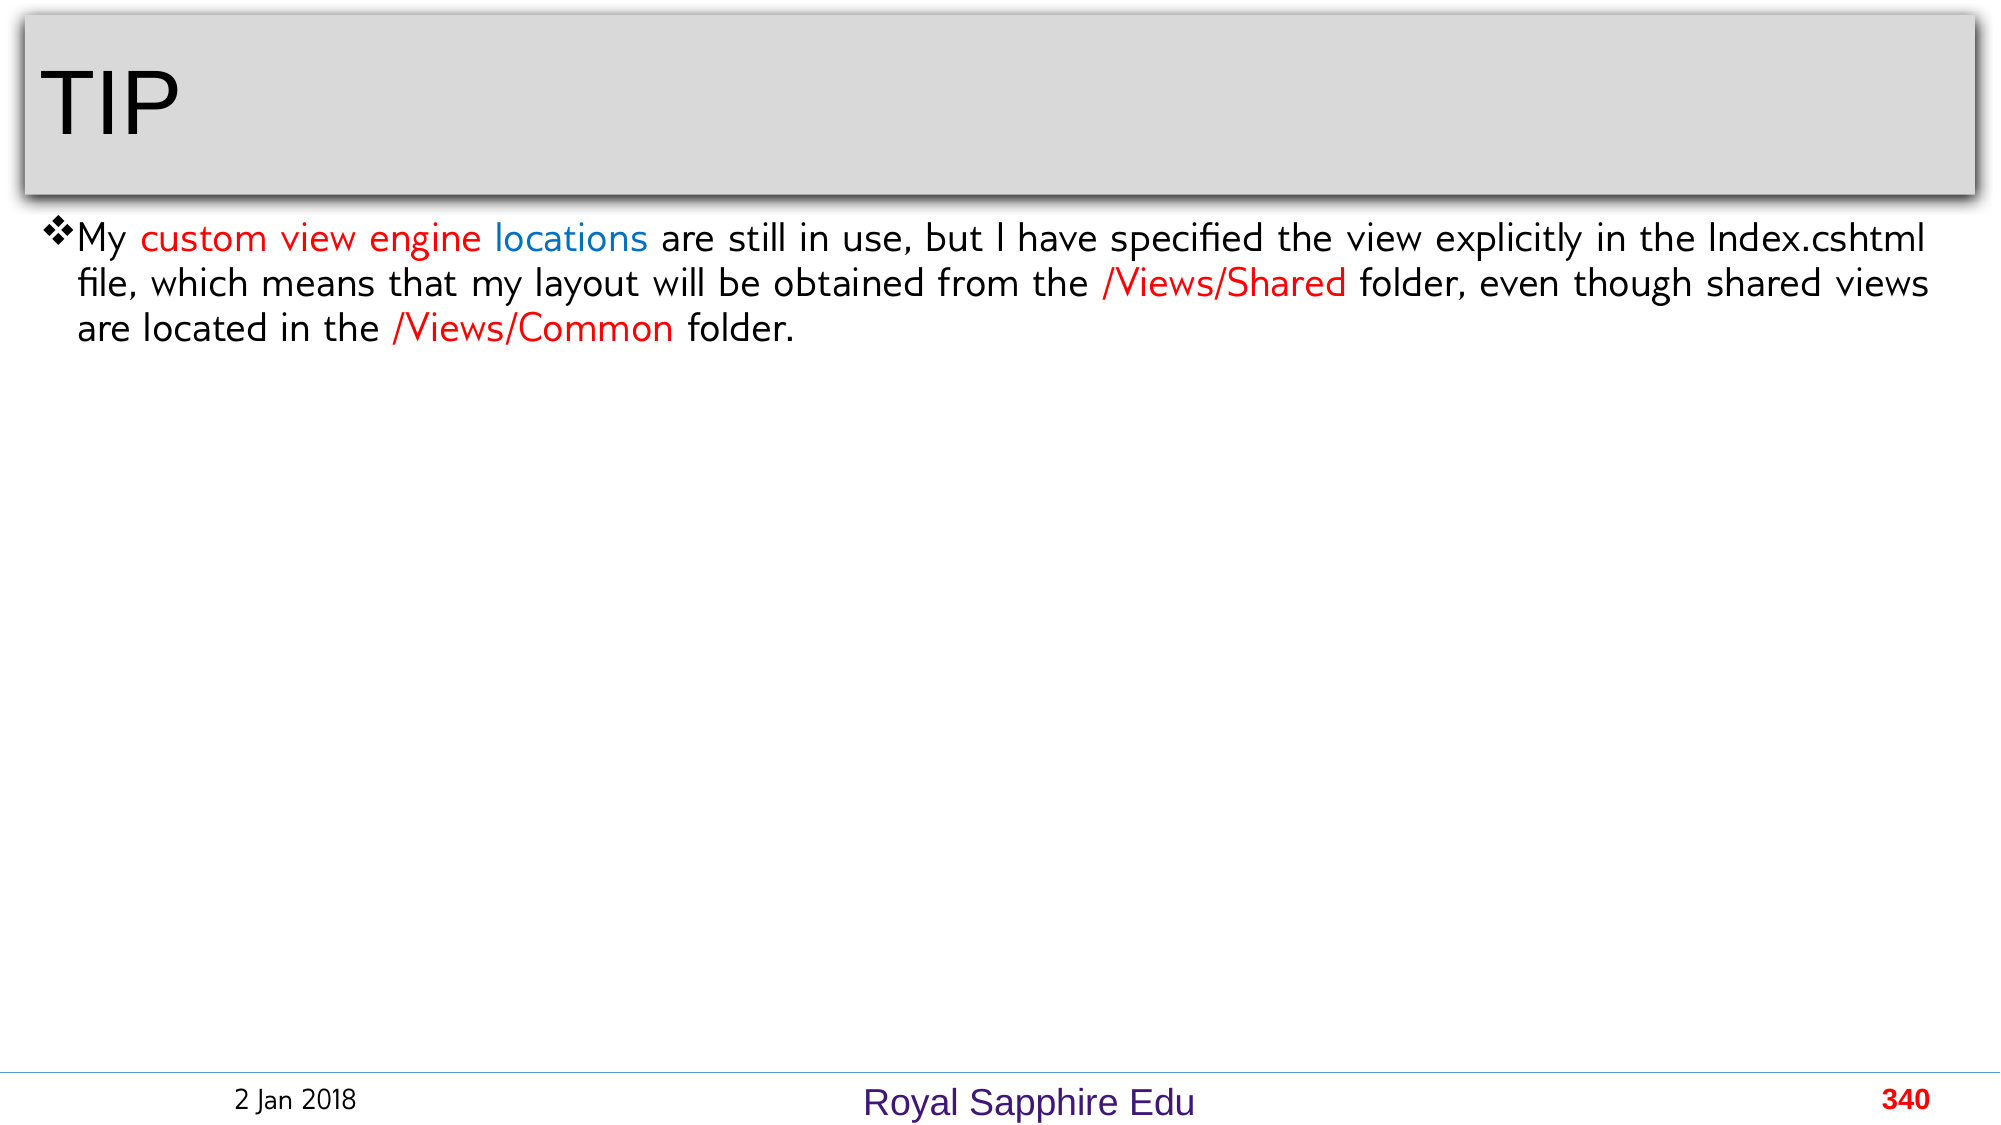

# TIP
My custom view engine locations are still in use, but I have specified the view explicitly in the Index.cshtml file, which means that my layout will be obtained from the /Views/Shared folder, even though shared views are located in the /Views/Common folder.
2 Jan 2018
340